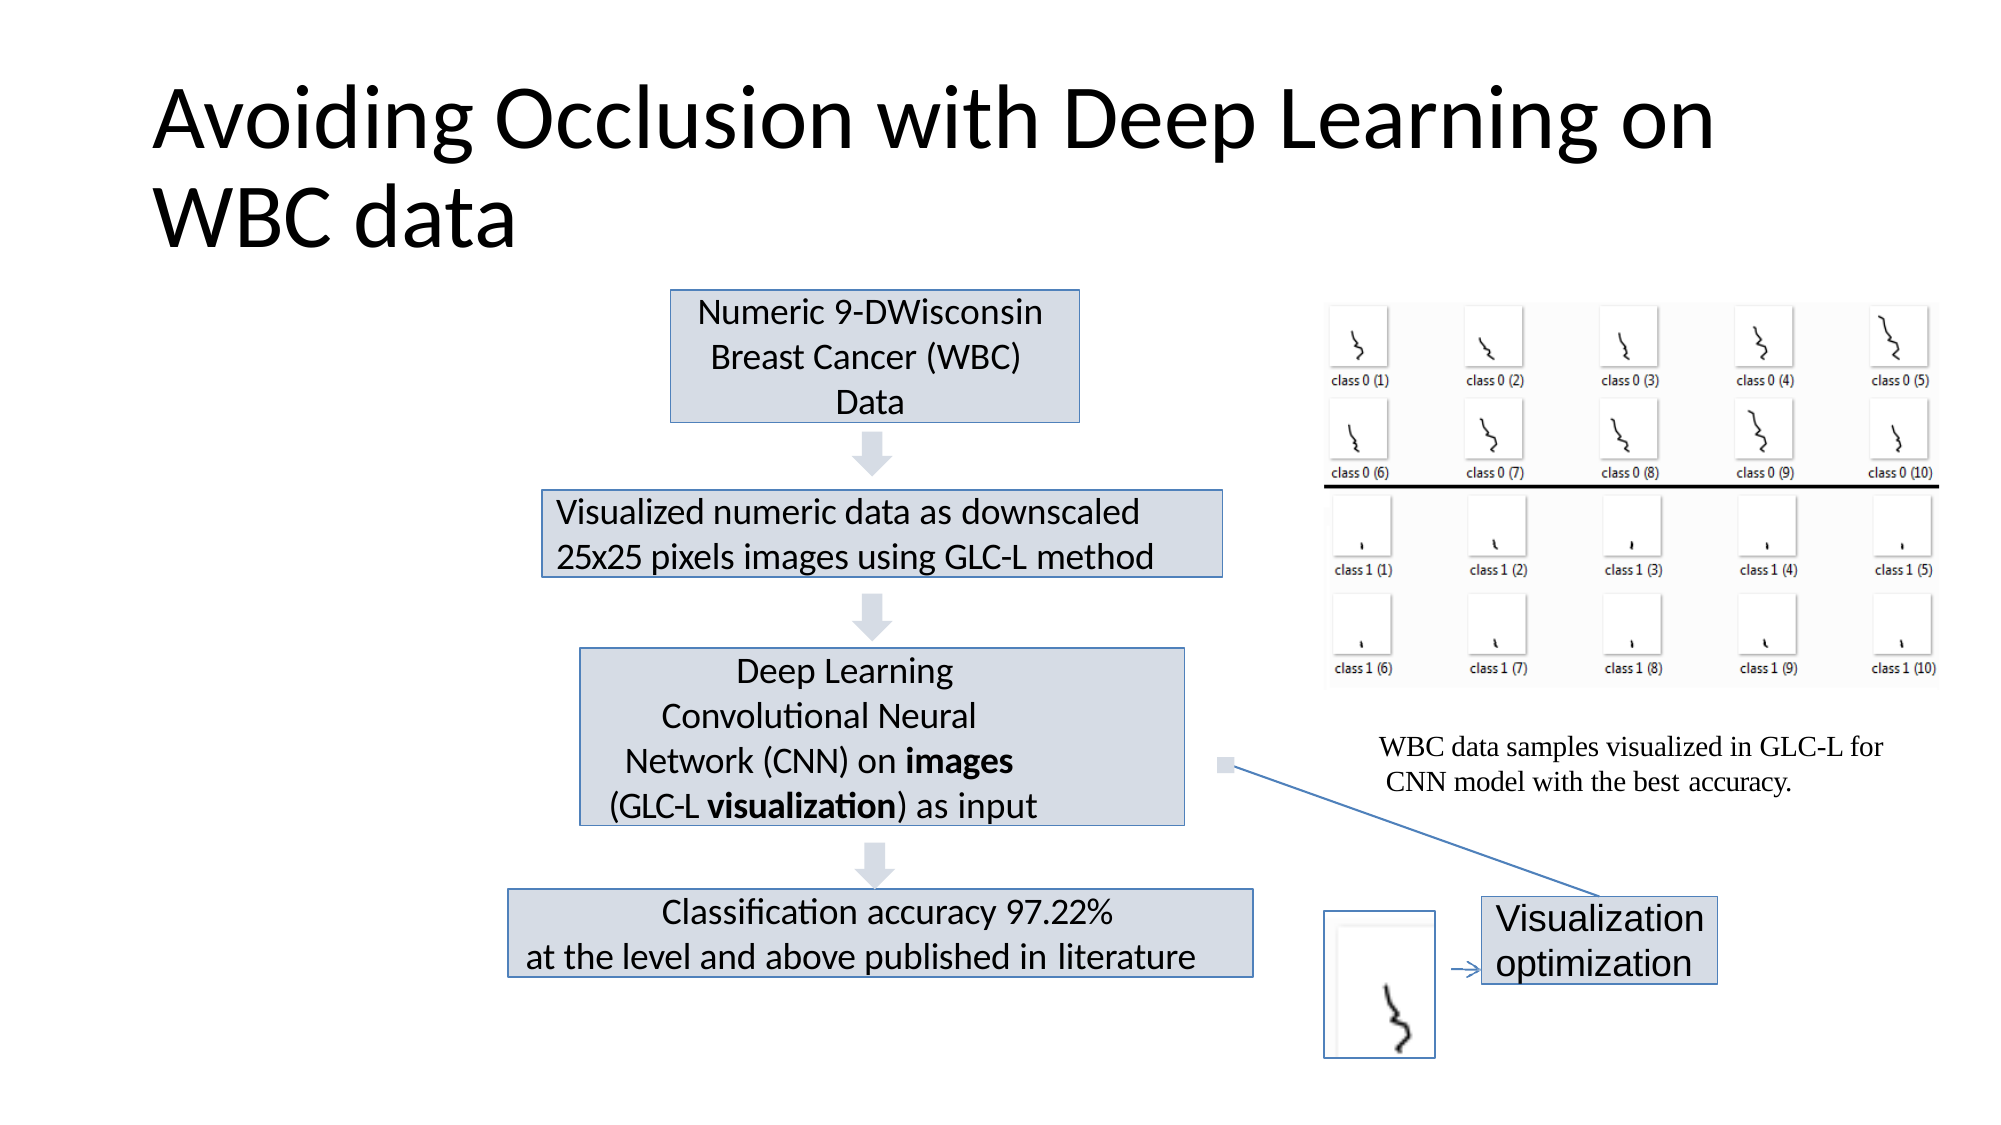

# Avoiding Occlusion with Deep Learning on WBC data
Numeric 9-DWisconsin
Breast Cancer (WBC)  Data

Visualized numeric data as downscaled
25x25 pixels images using GLC-L method

Deep Learning
Convolutional Neural  Network (CNN) on images  (GLC-L visualization) as input
WBC data samples visualized in GLC-L for  CNN model with the best accuracy.

Classification accuracy 97.22%
at the level and above published in literature
Visualization
optimization